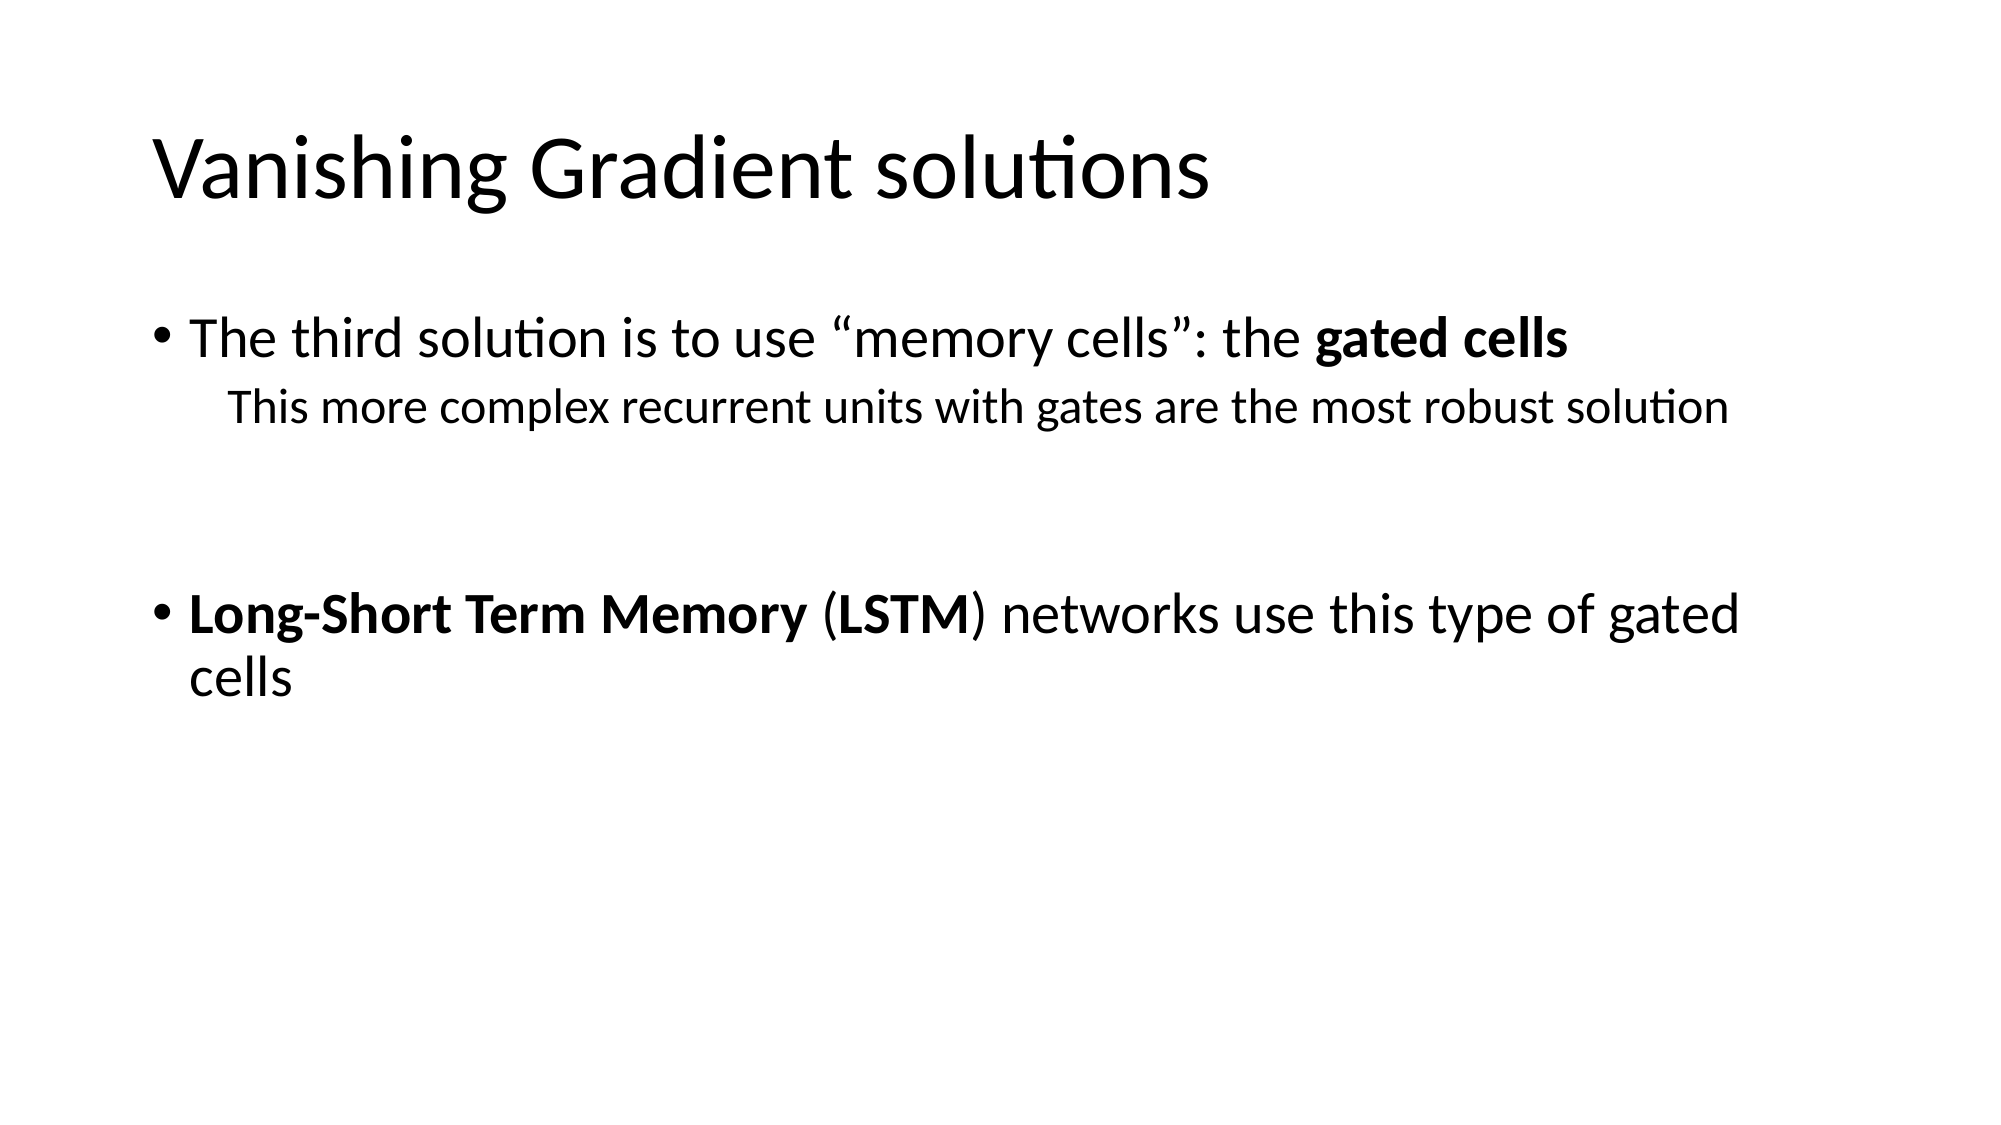

# Vanishing Gradient solutions
The third solution is to use “memory cells”: the gated cells
This more complex recurrent units with gates are the most robust solution

Long-Short Term Memory (LSTM) networks use this type of gated cells